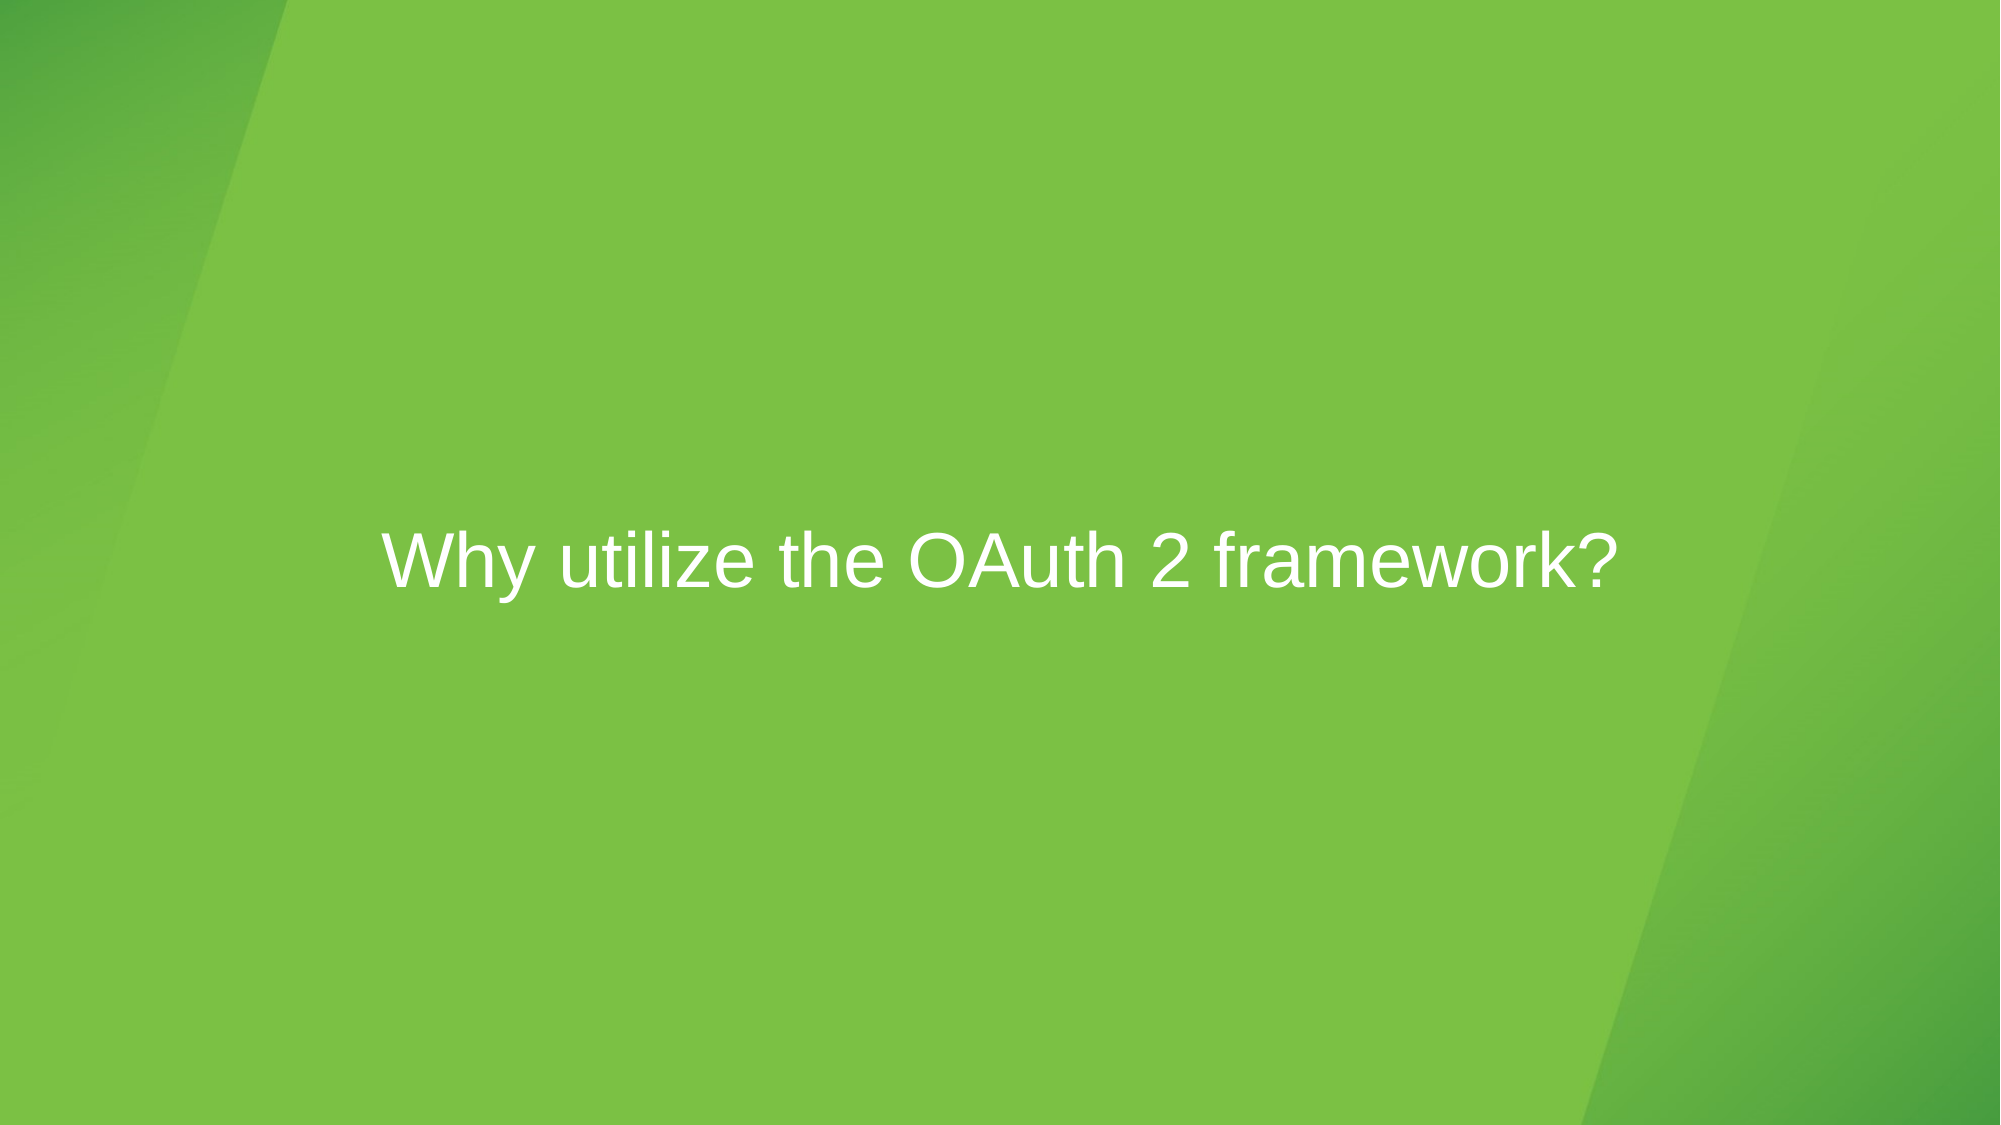

# Why utilize the OAuth 2 framework?